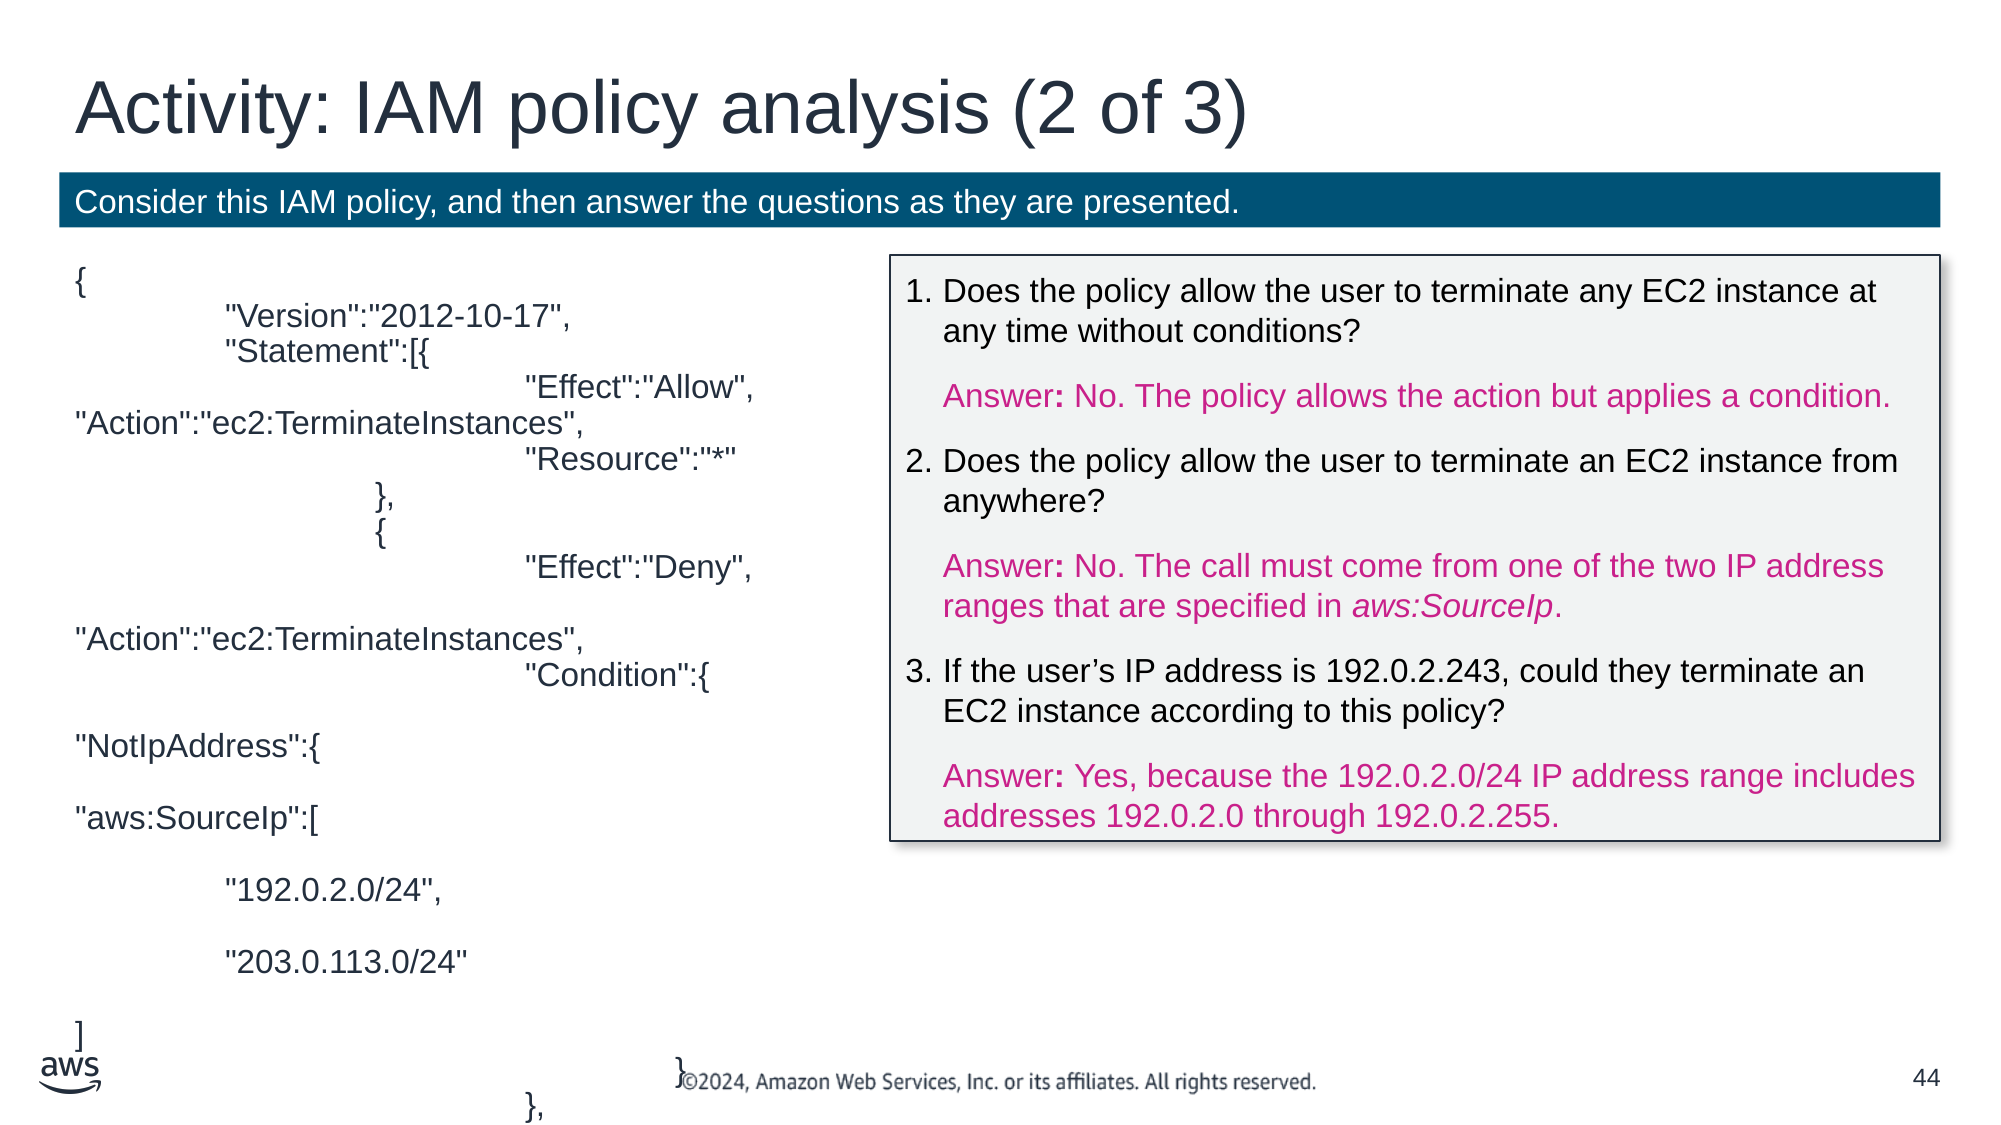

# Activity: IAM policy analysis (2 of 3)
Consider this IAM policy, and then answer the questions as they are presented.
Does the policy allow the user to terminate any EC2 instance at any time without conditions?
Answer: No. The policy allows the action but applies a condition.
Does the policy allow the user to terminate an EC2 instance from anywhere?
Answer: No. The call must come from one of the two IP address ranges that are specified in aws:SourceIp.
If the user’s IP address is 192.0.2.243, could they terminate an EC2 instance according to this policy?
Answer: Yes, because the 192.0.2.0/24 IP address range includes addresses 192.0.2.0 through 192.0.2.255.
{
	"Version":"2012-10-17",
	"Statement":[{
			"Effect":"Allow", "Action":"ec2:TerminateInstances",
			"Resource":"*"
		},
		{
			"Effect":"Deny",
		"Action":"ec2:TerminateInstances",
			"Condition":{
				"NotIpAddress":{
					"aws:SourceIp":[
						"192.0.2.0/24",
						"203.0.113.0/24"
					]
				}
			},
			"Resource":"*"
...
44